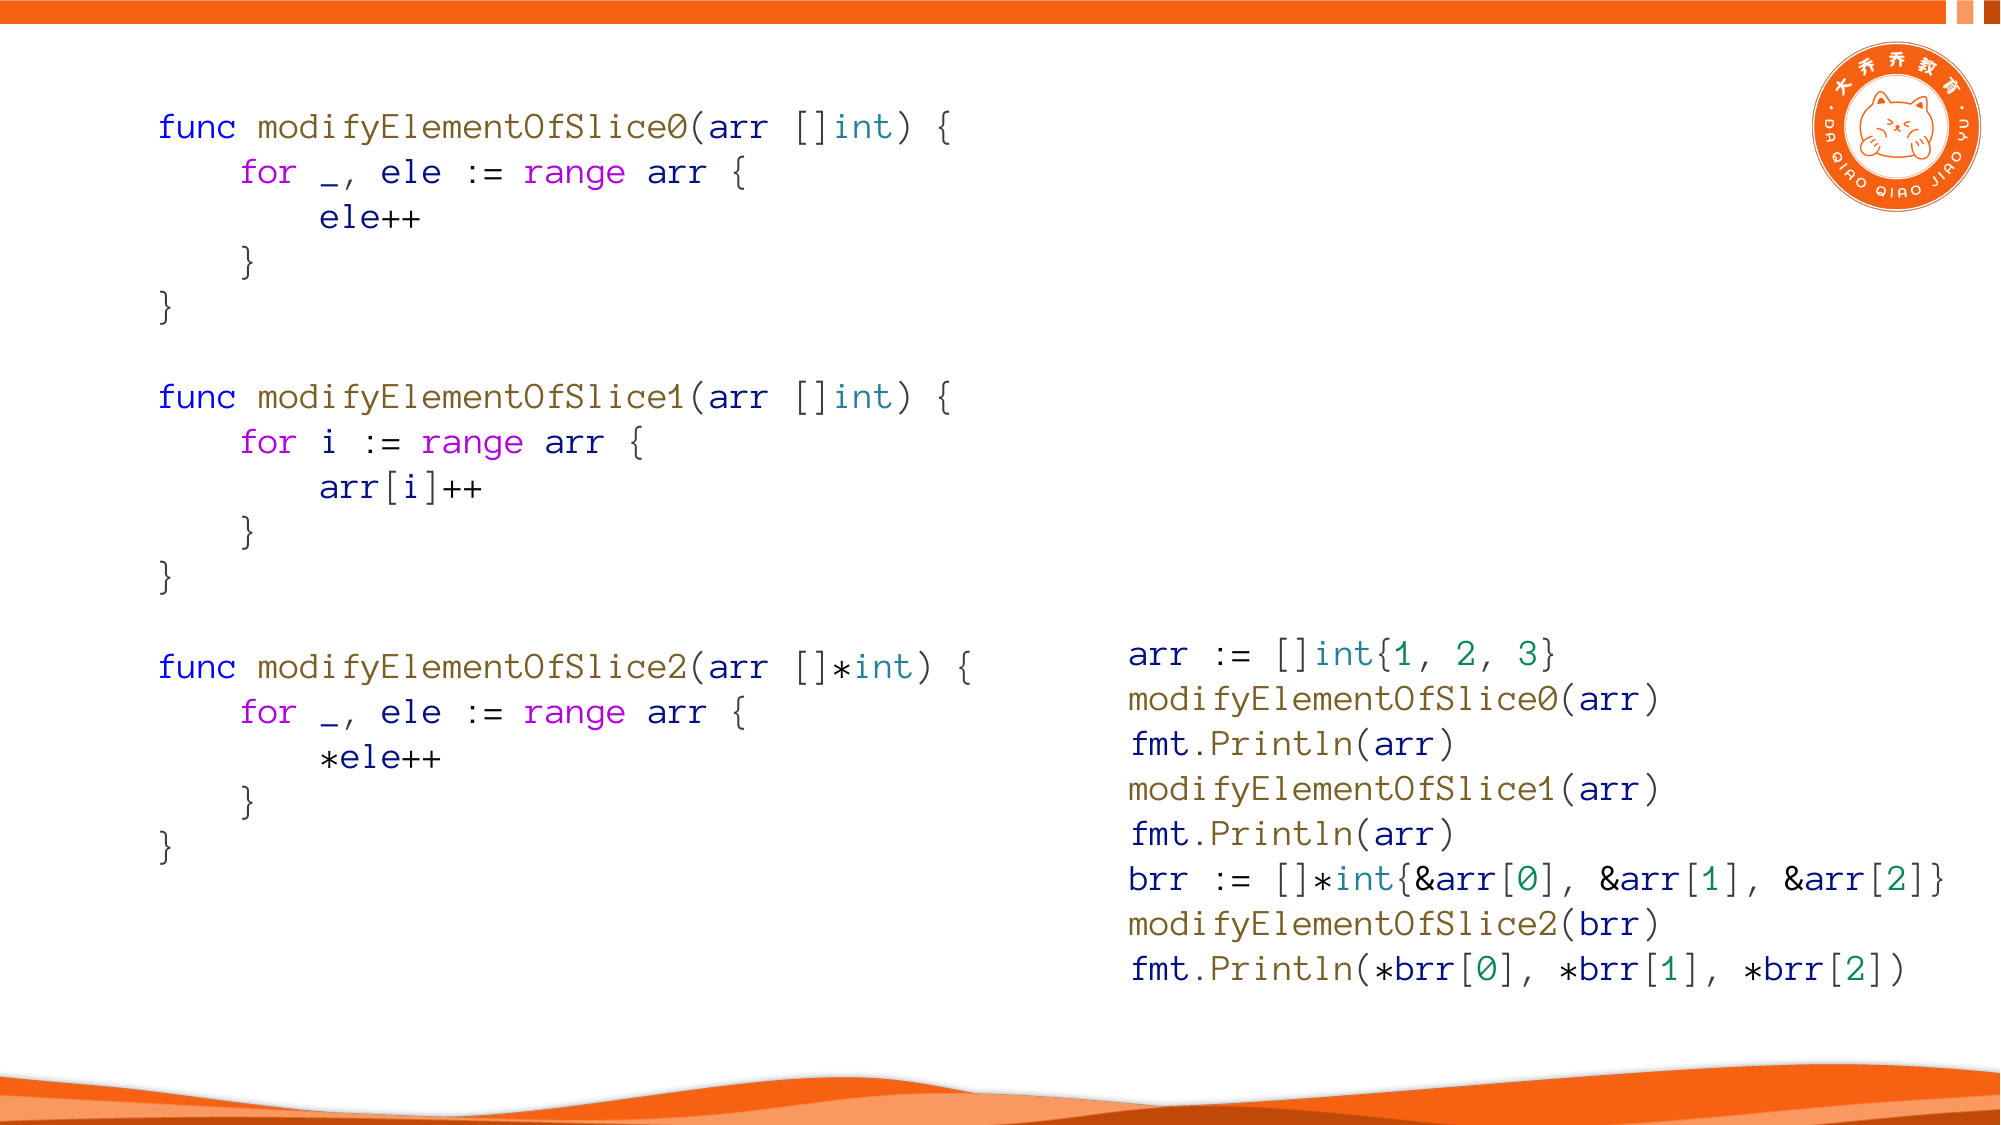

func modifyElementOfSlice0(arr []int) {
    for _, ele := range arr {
        ele++
    }
}
func modifyElementOfSlice1(arr []int) {
    for i := range arr {
        arr[i]++
    }
}
func modifyElementOfSlice2(arr []*int) {
    for _, ele := range arr {
        *ele++
    }
}
    arr := []int{1, 2, 3}
    modifyElementOfSlice0(arr)
    fmt.Println(arr)
    modifyElementOfSlice1(arr)
    fmt.Println(arr)
    brr := []*int{&arr[0], &arr[1], &arr[2]}
    modifyElementOfSlice2(brr)
    fmt.Println(*brr[0], *brr[1], *brr[2])